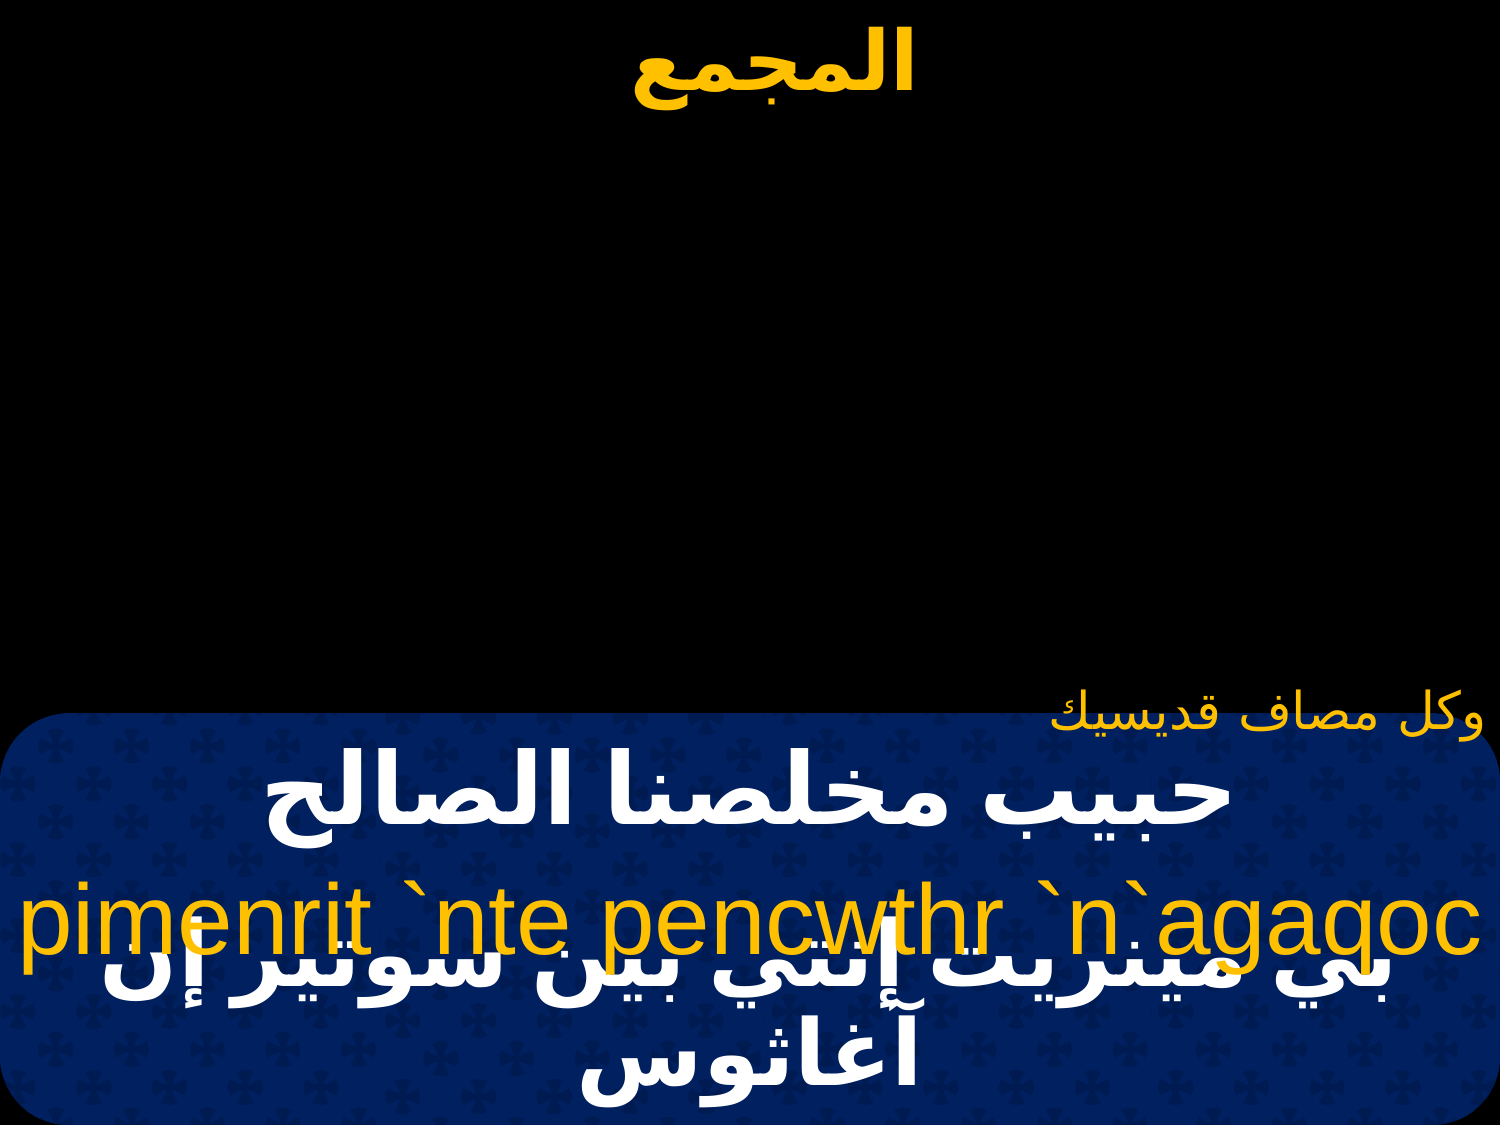

وكل مصاف قديسيك
# حبيب مخلصنا الصالح
pimenrit `nte pencwthr `n`agaqoc
بي مينريت إنتي بين سوتير إن آغاثوس